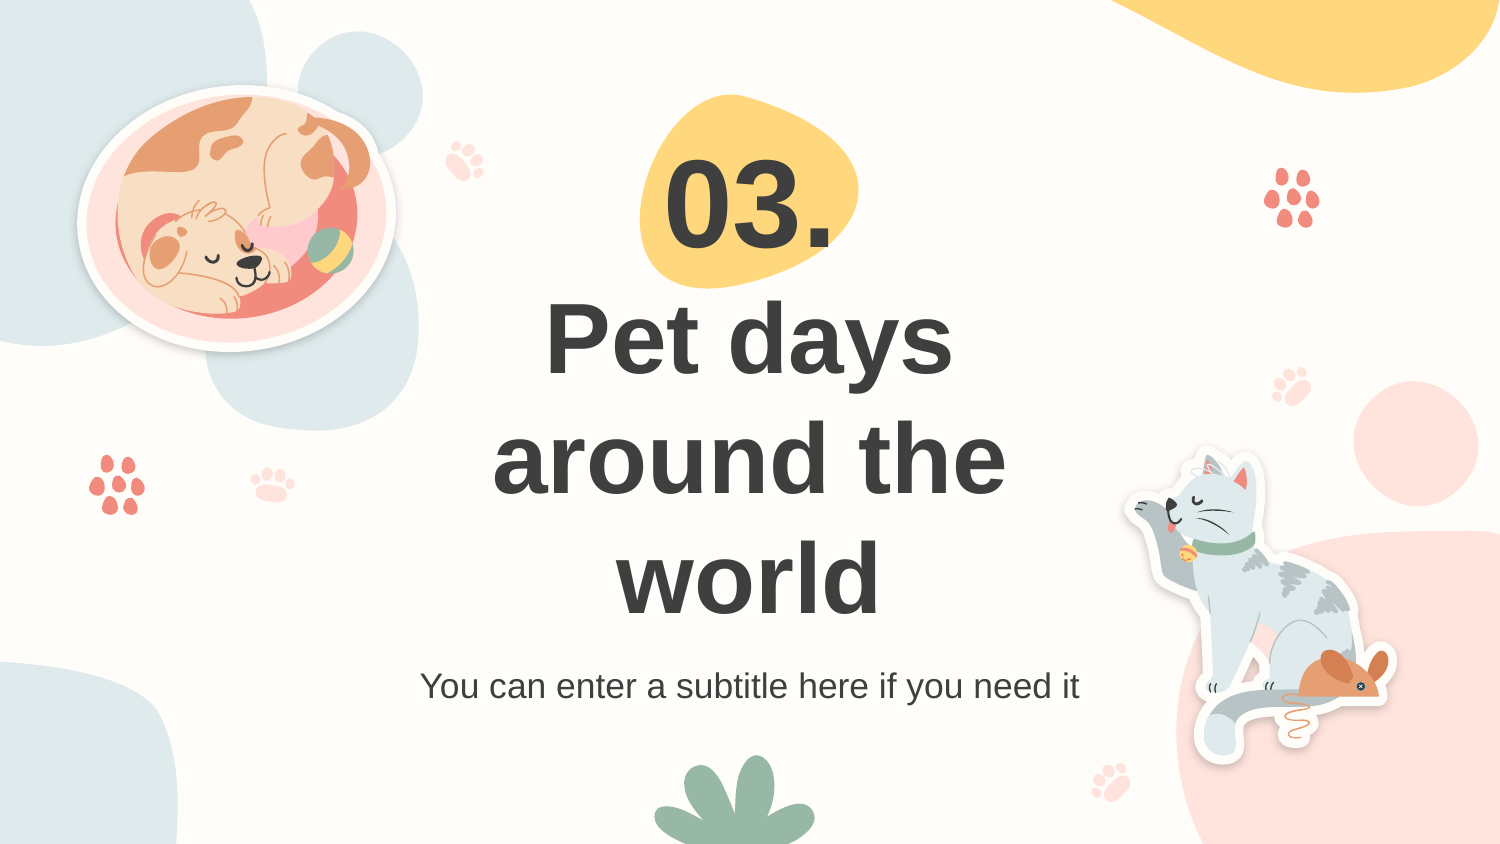

03.

# Pet days around the world

You can enter a subtitle here if you need it